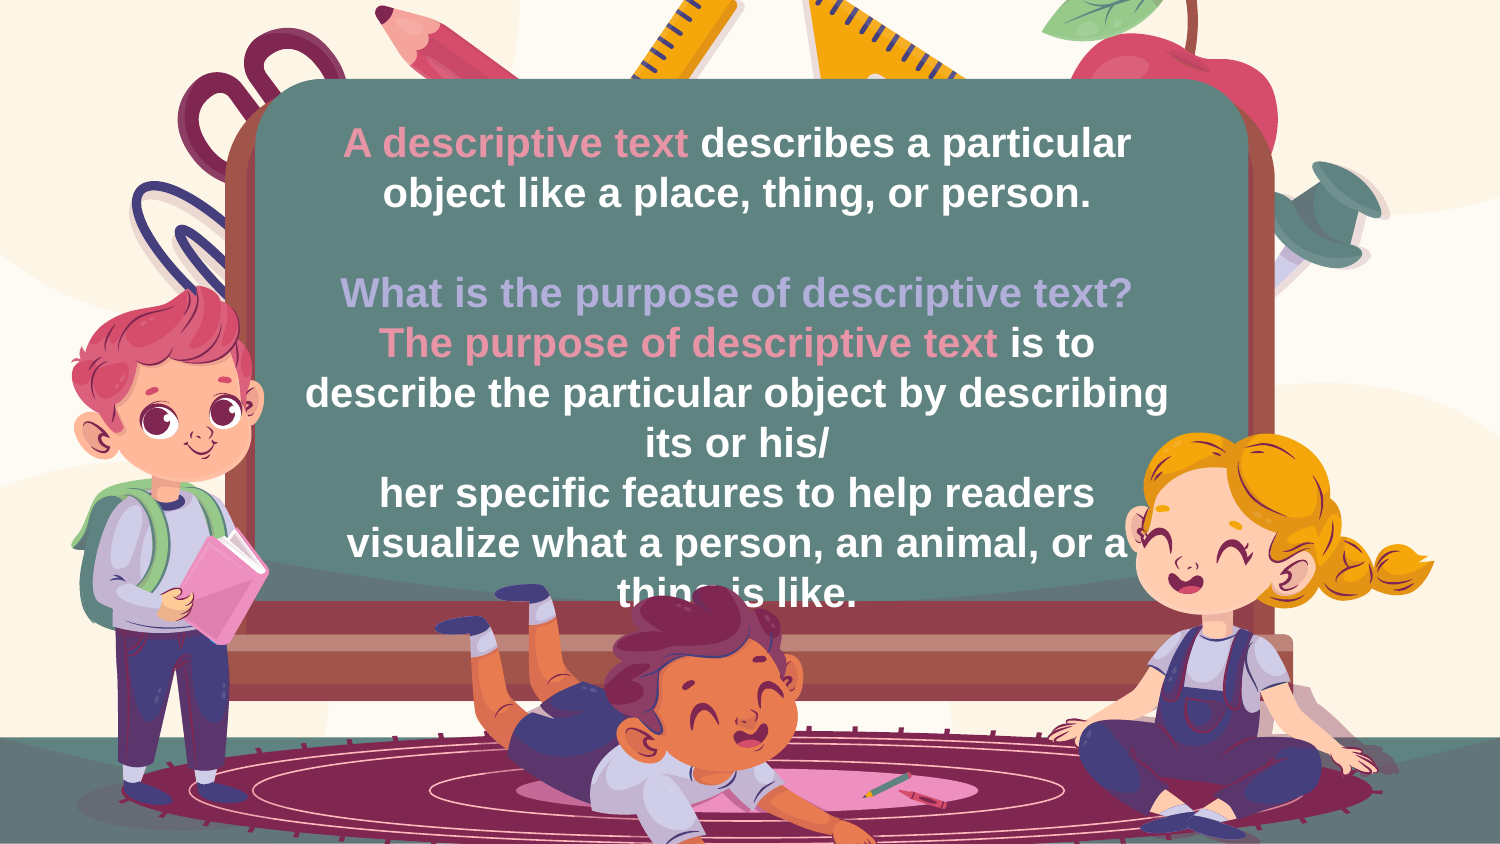

A descriptive text describes a particular object like a place, thing, or person.

What is the purpose of descriptive text?
The purpose of descriptive text is to describe the particular object by describing its or his/
her specific features to help readers visualize what a person, an animal, or a
thing is like.